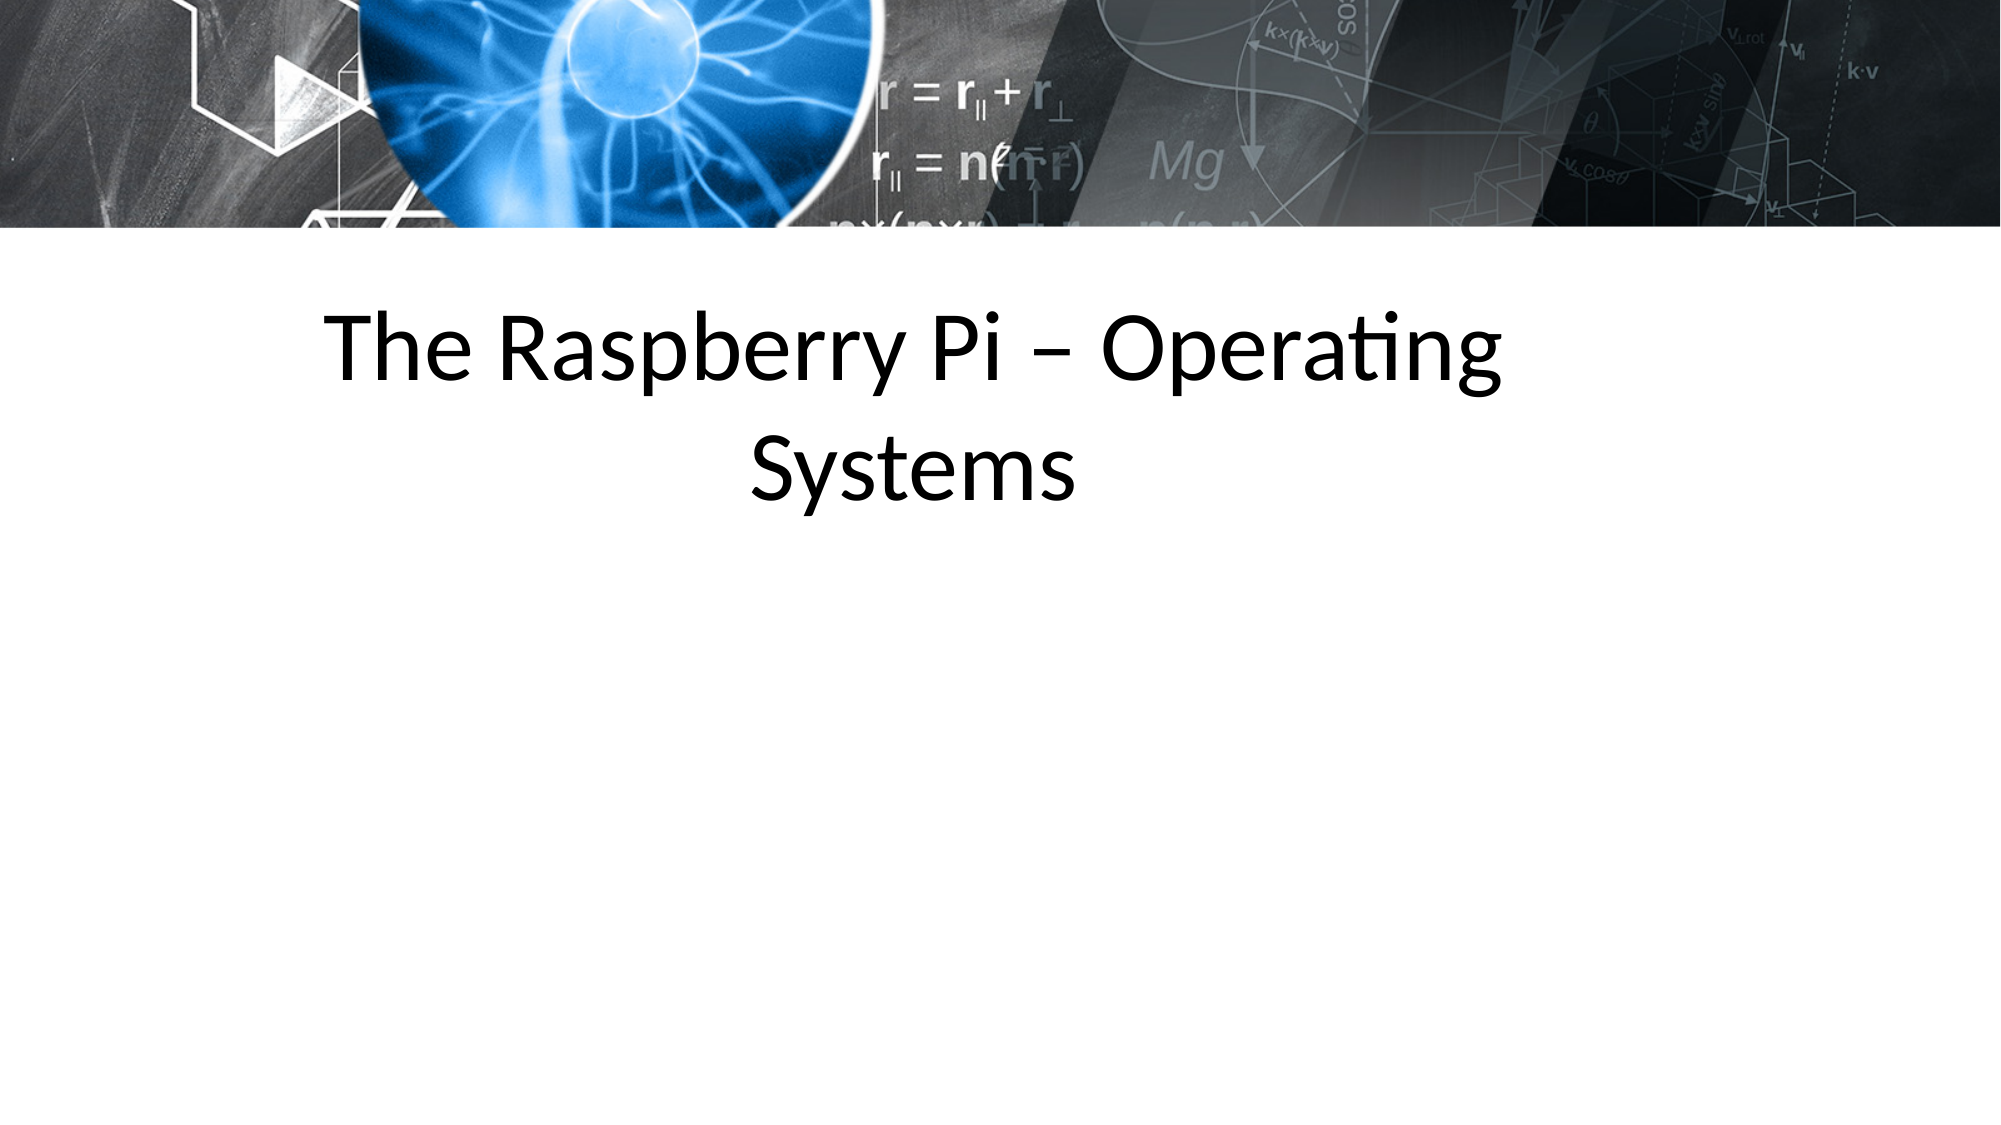

# The Raspberry Pi – Operating Systems